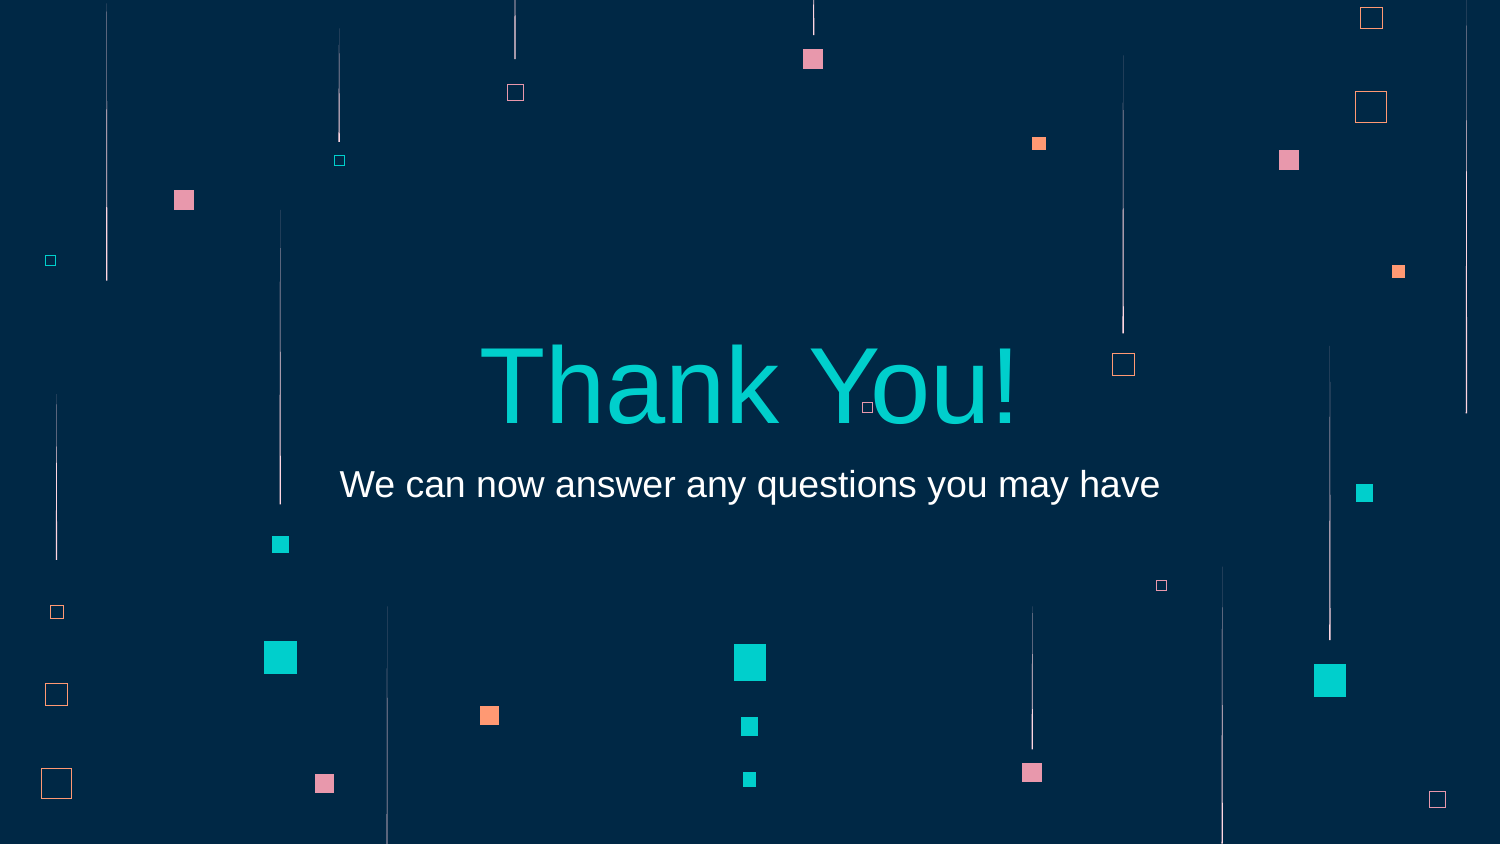

# Thank You!

We can now answer any questions you may have